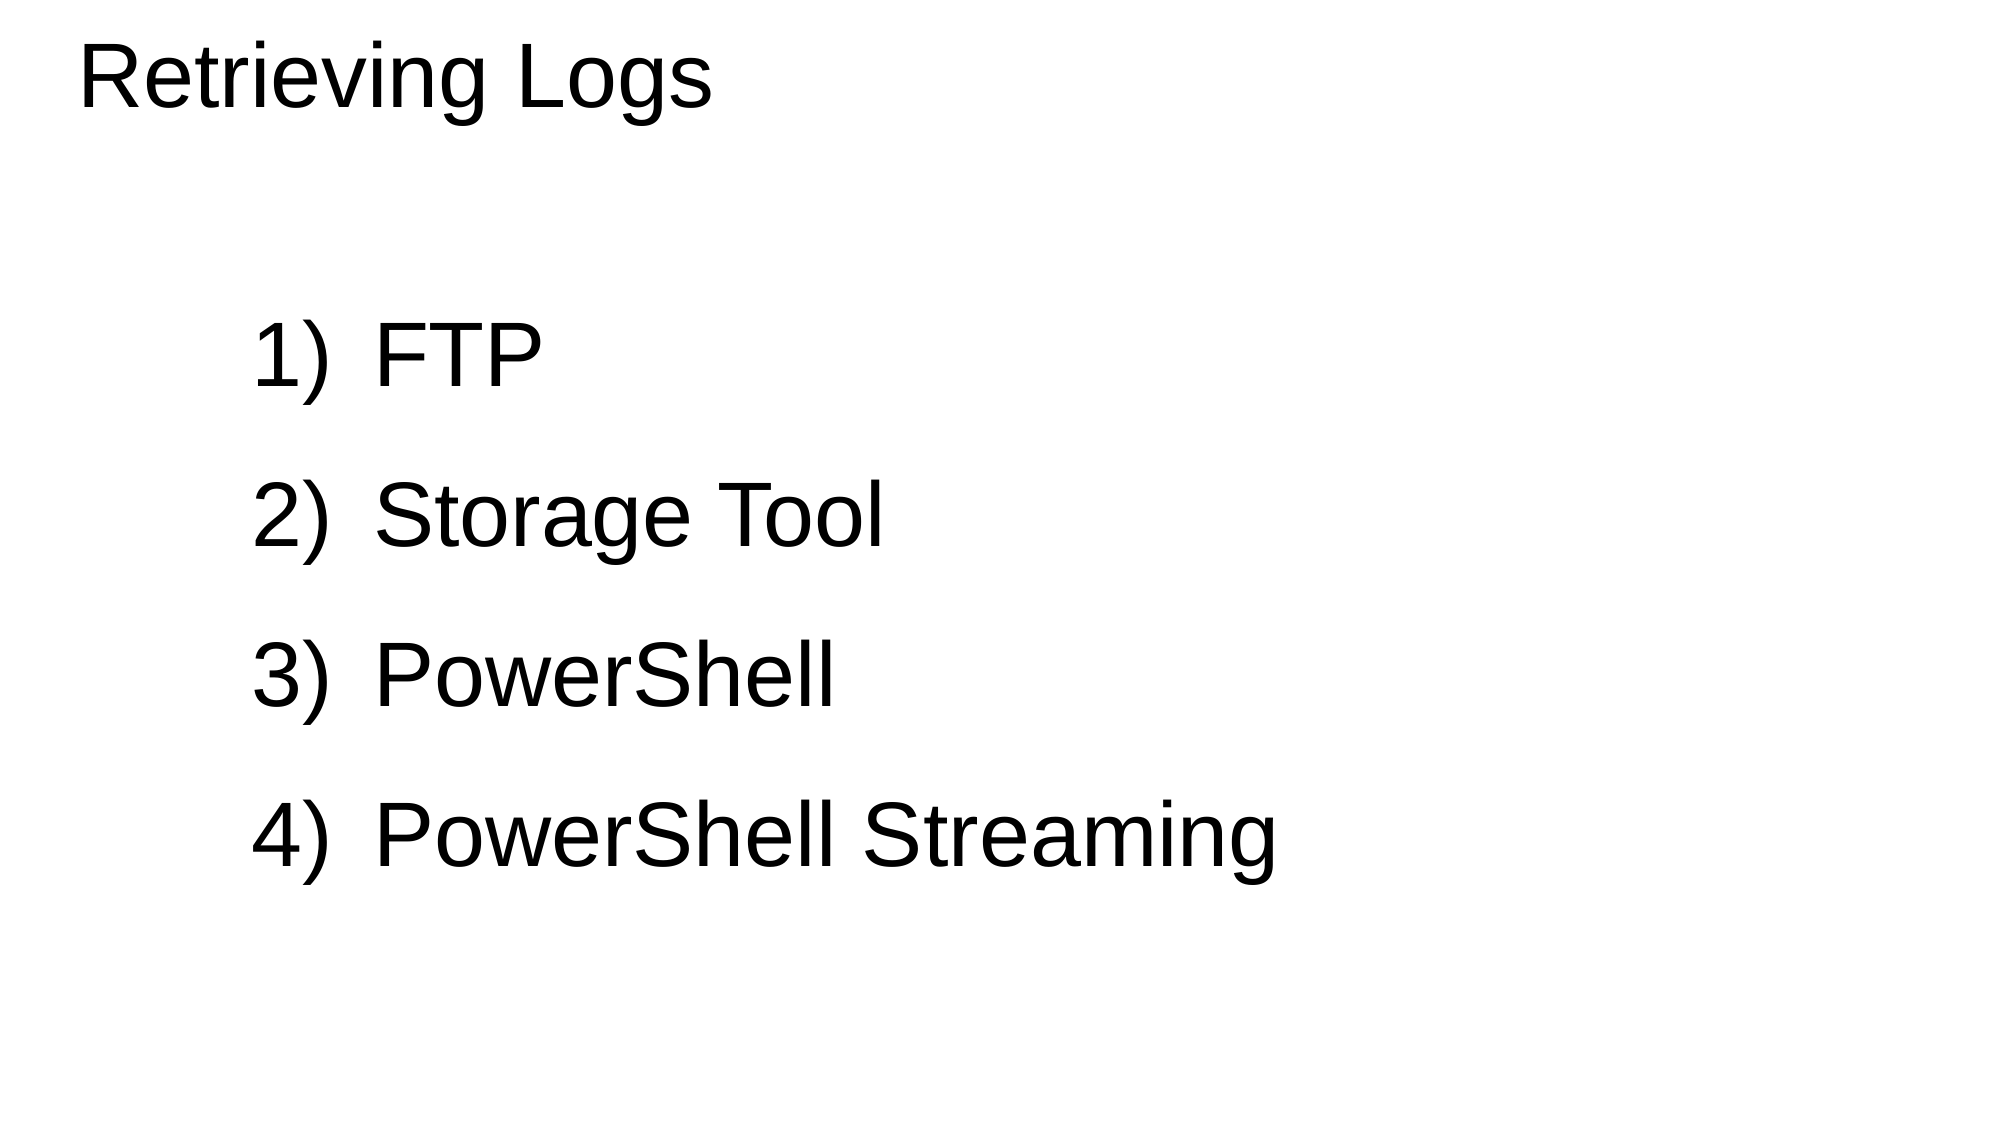

Retrieving Logs
FTP
Storage Tool
PowerShell
PowerShell Streaming